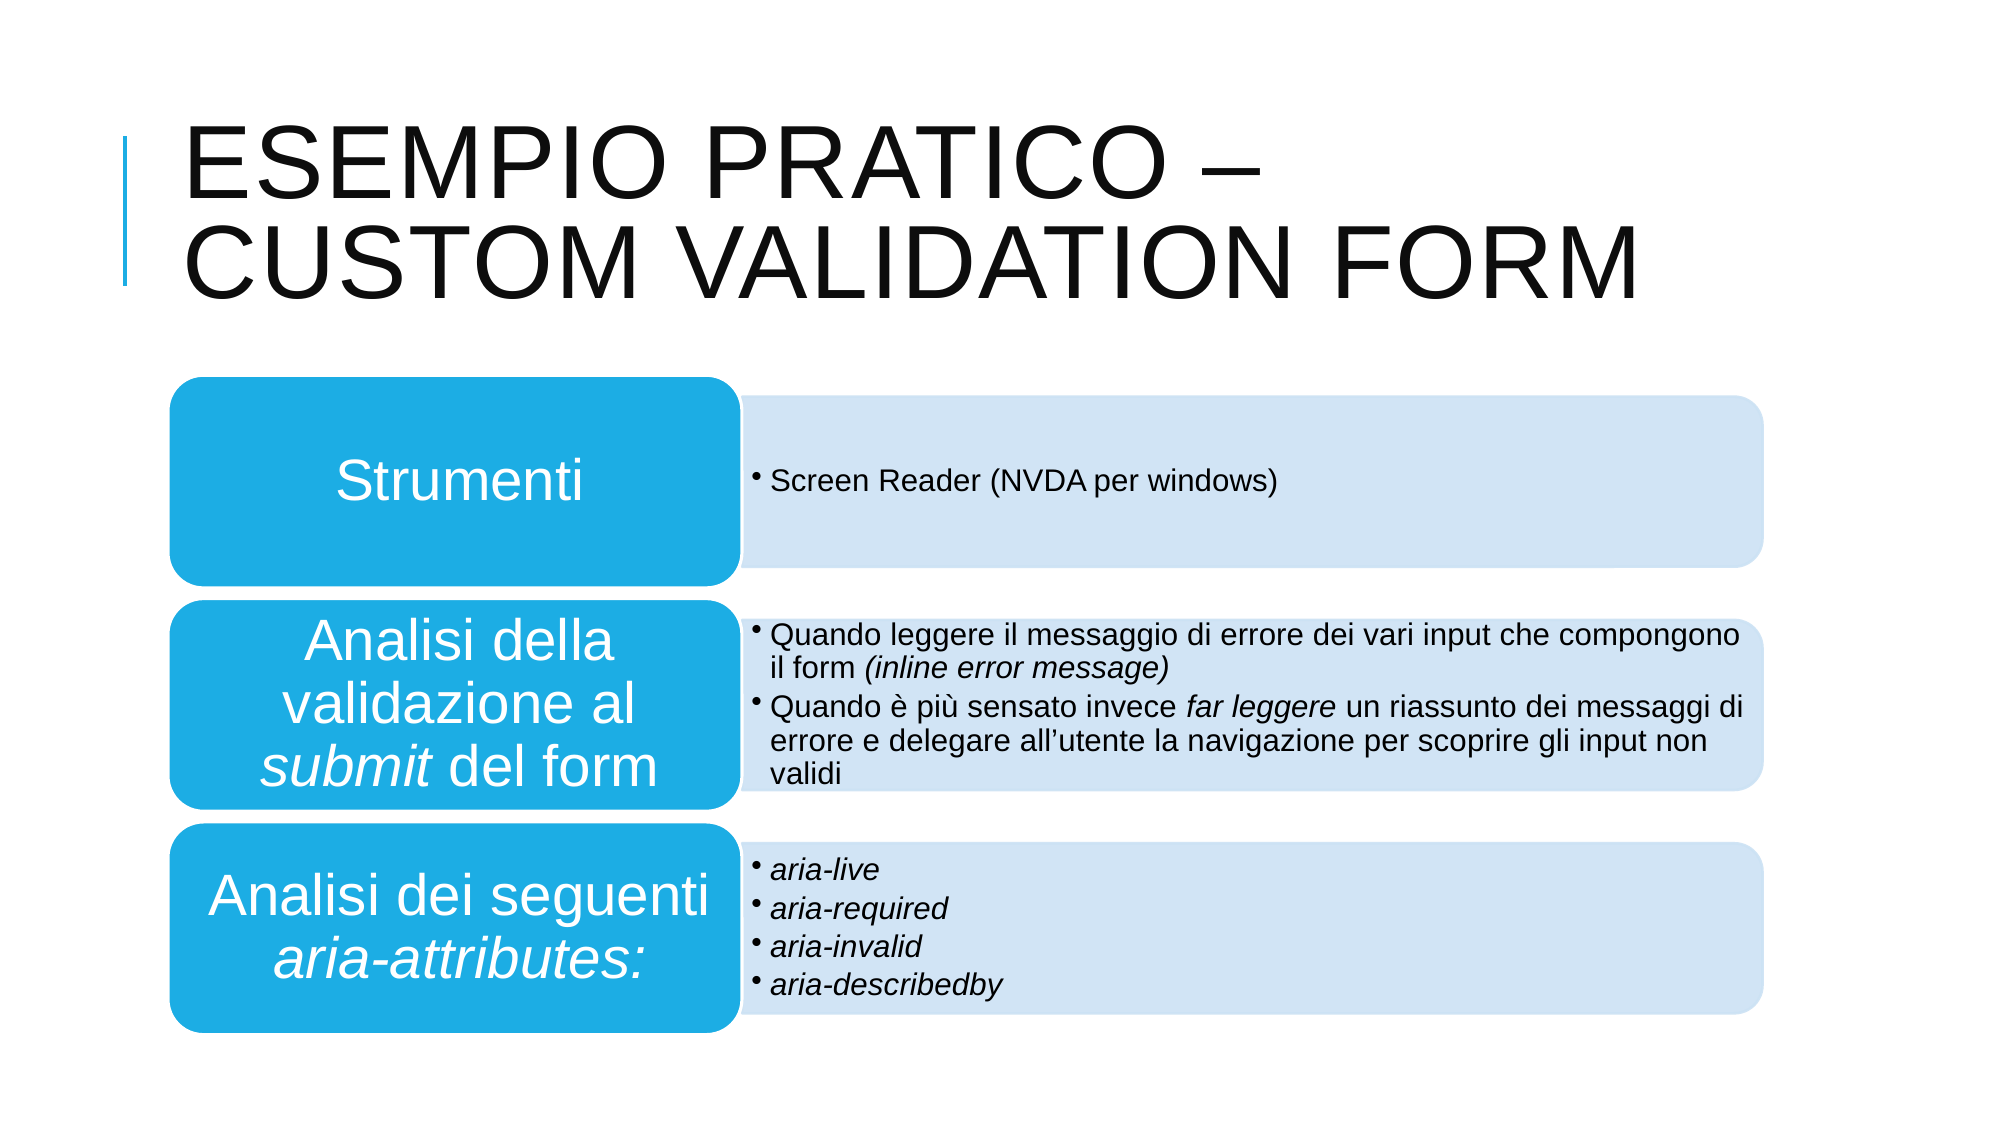

# Esempio pratico – custom validation form
Screen Reader (NVDA per windows)
Strumenti
Quando leggere il messaggio di errore dei vari input che compongono il form (inline error message)
Quando è più sensato invece far leggere un riassunto dei messaggi di errore e delegare all’utente la navigazione per scoprire gli input non validi
Analisi della validazione al submit del form
aria-live
aria-required
aria-invalid
aria-describedby
Analisi dei seguenti aria-attributes: